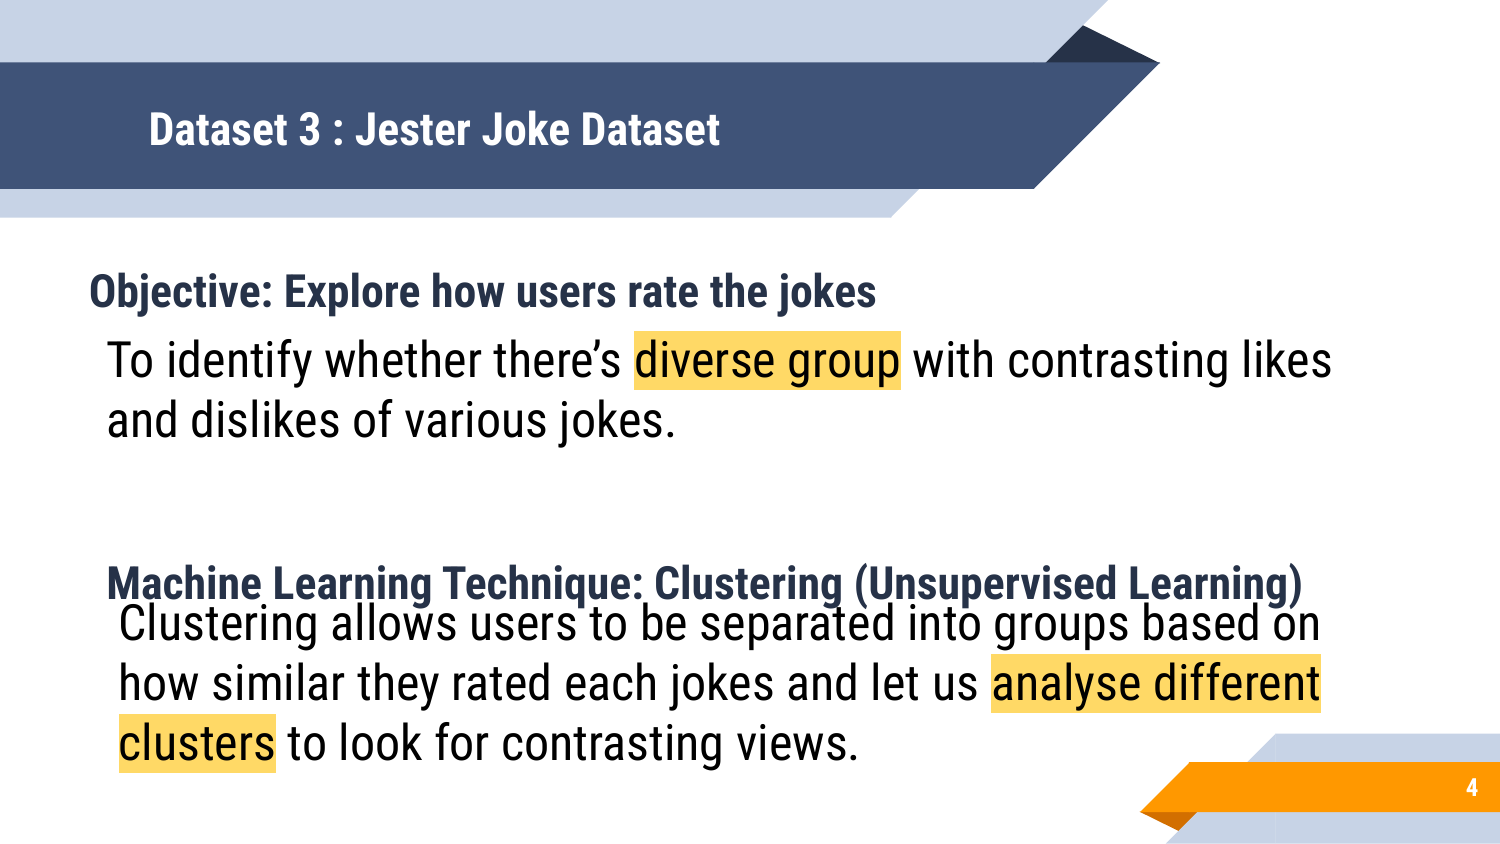

# Dataset 3 : Jester Joke Dataset

Objective: Explore how users rate the jokes

To identify whether there’s diverse group with contrasting likes and dislikes of various jokes.

Machine Learning Technique: Clustering (Unsupervised Learning)

Clustering allows users to be separated into groups based on how similar they rated each jokes and let us analyse different clusters to look for contrasting views.

4